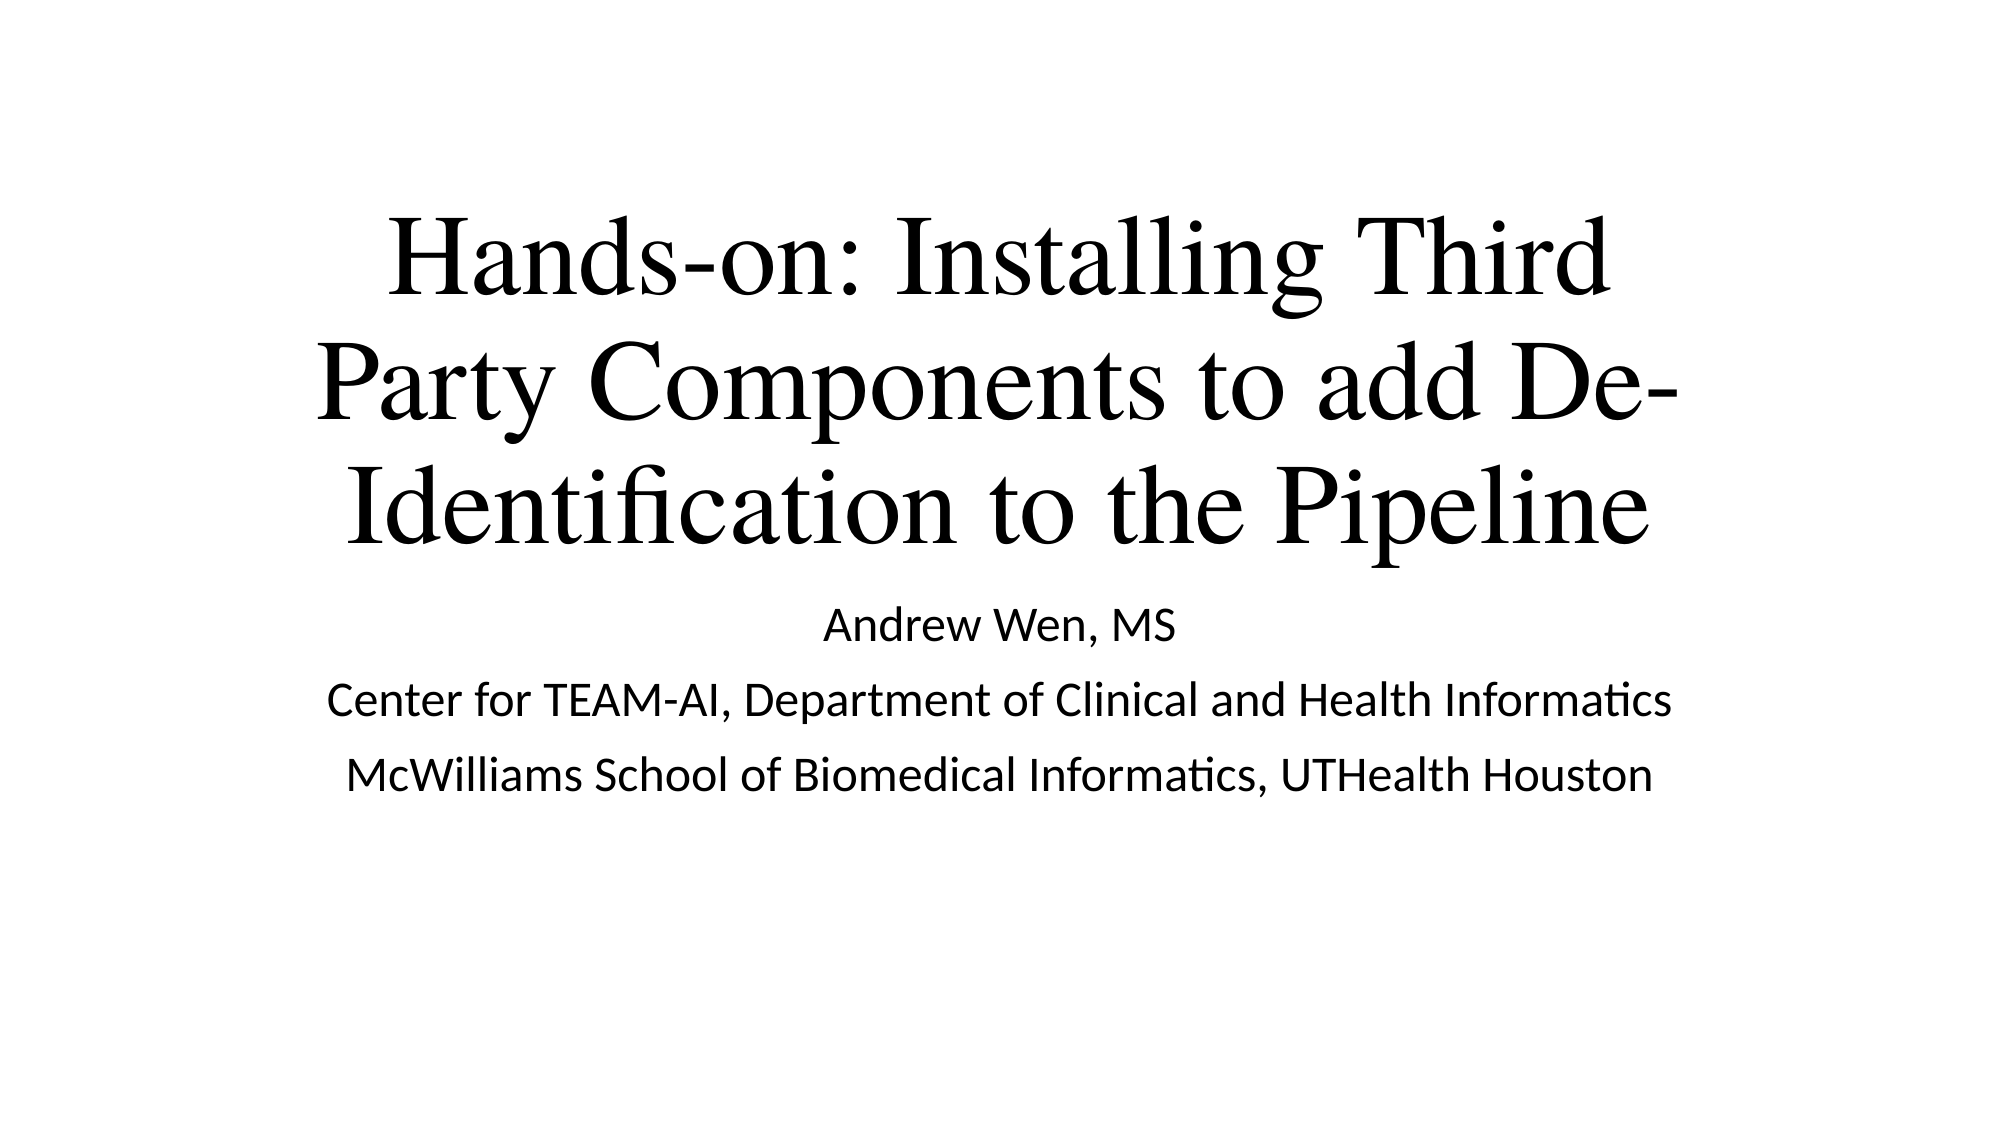

# Hands-on: Installing Third Party Components to add De-Identification to the Pipeline
Andrew Wen, MS
Center for TEAM-AI, Department of Clinical and Health Informatics
McWilliams School of Biomedical Informatics, UTHealth Houston